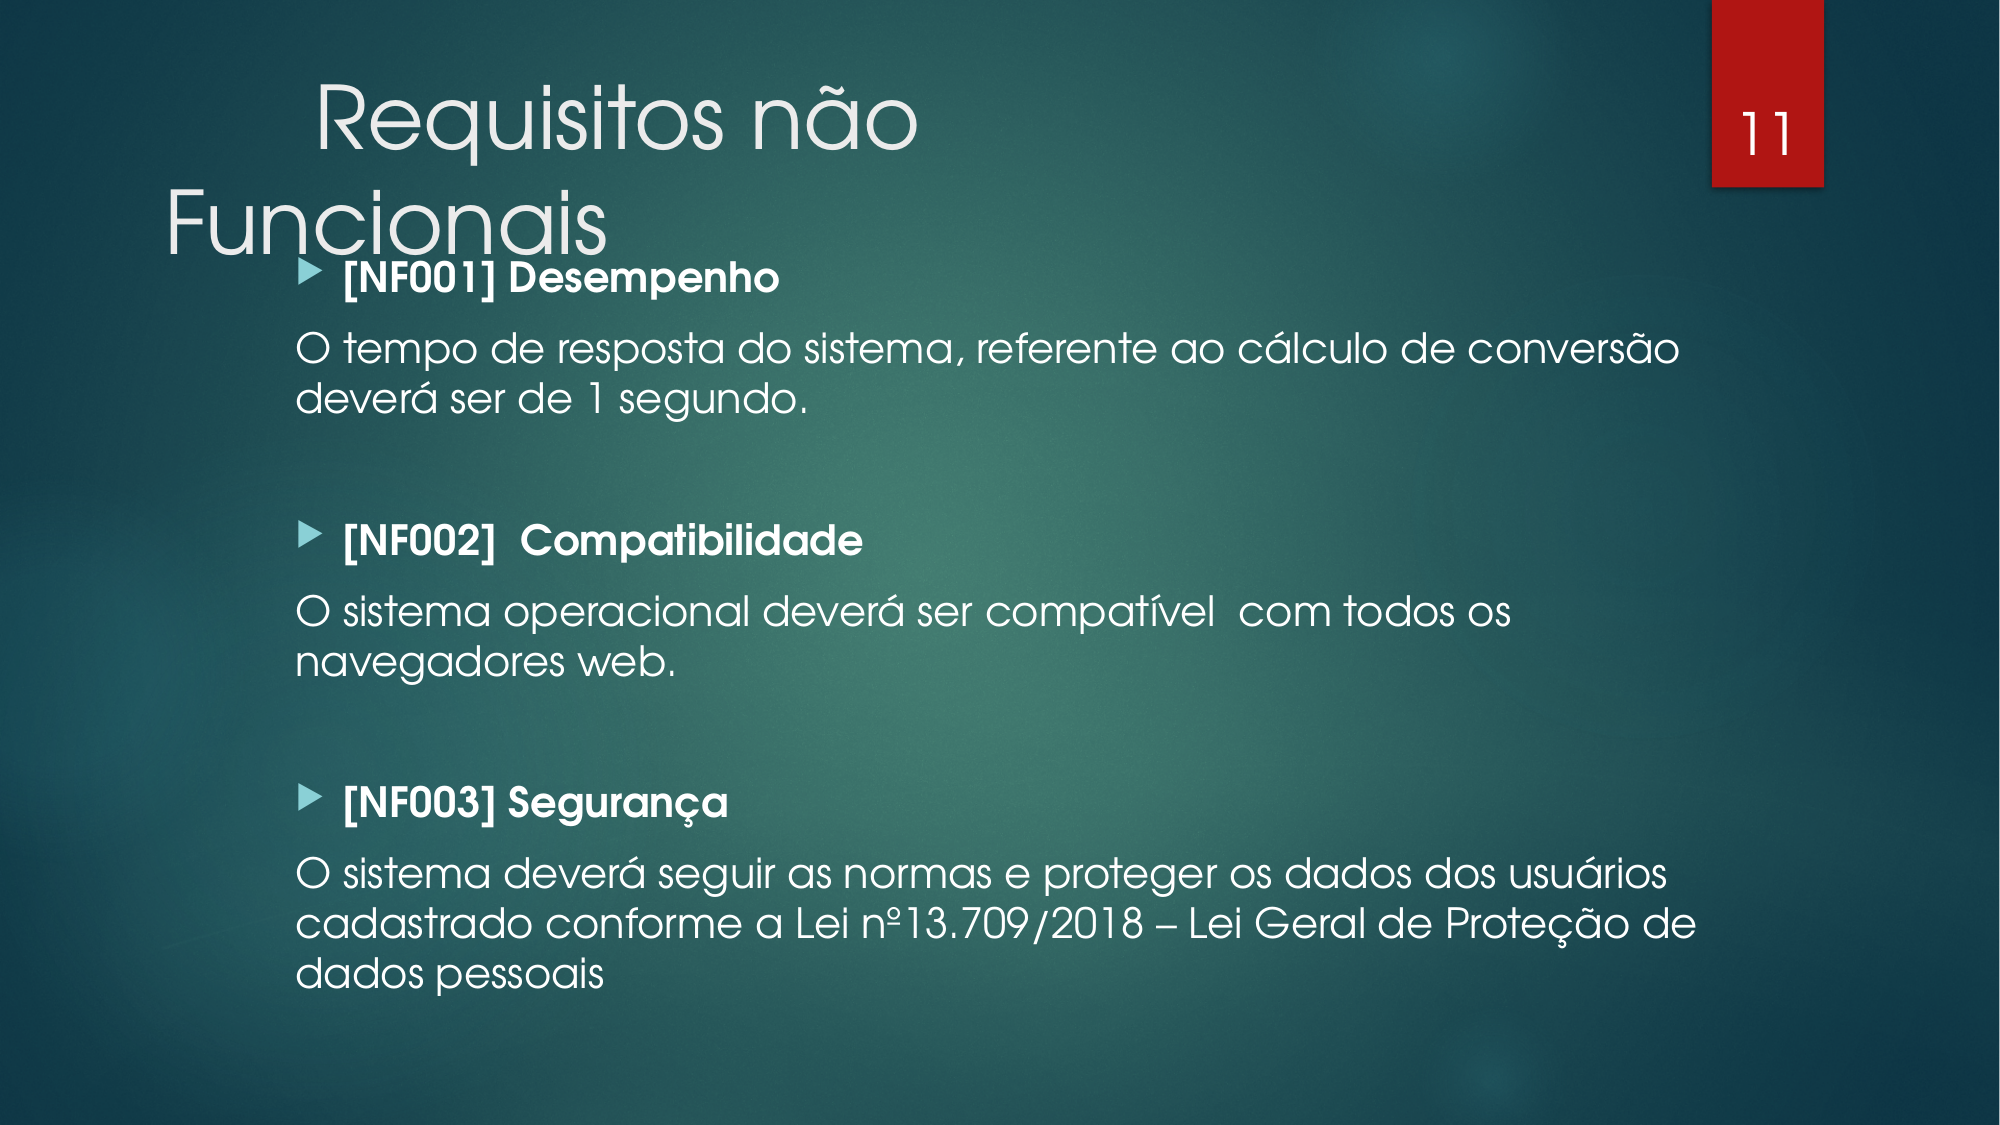

11
# Requisitos não Funcionais
[NF001] Desempenho
O tempo de resposta do sistema, referente ao cálculo de conversão deverá ser de 1 segundo.

[NF002]  Compatibilidade
O sistema operacional deverá ser compatível  com todos os navegadores web.

[NF003] Segurança
O sistema deverá seguir as normas e proteger os dados dos usuários cadastrado conforme a Lei nº13.709/2018 – Lei Geral de Proteção de dados pessoais